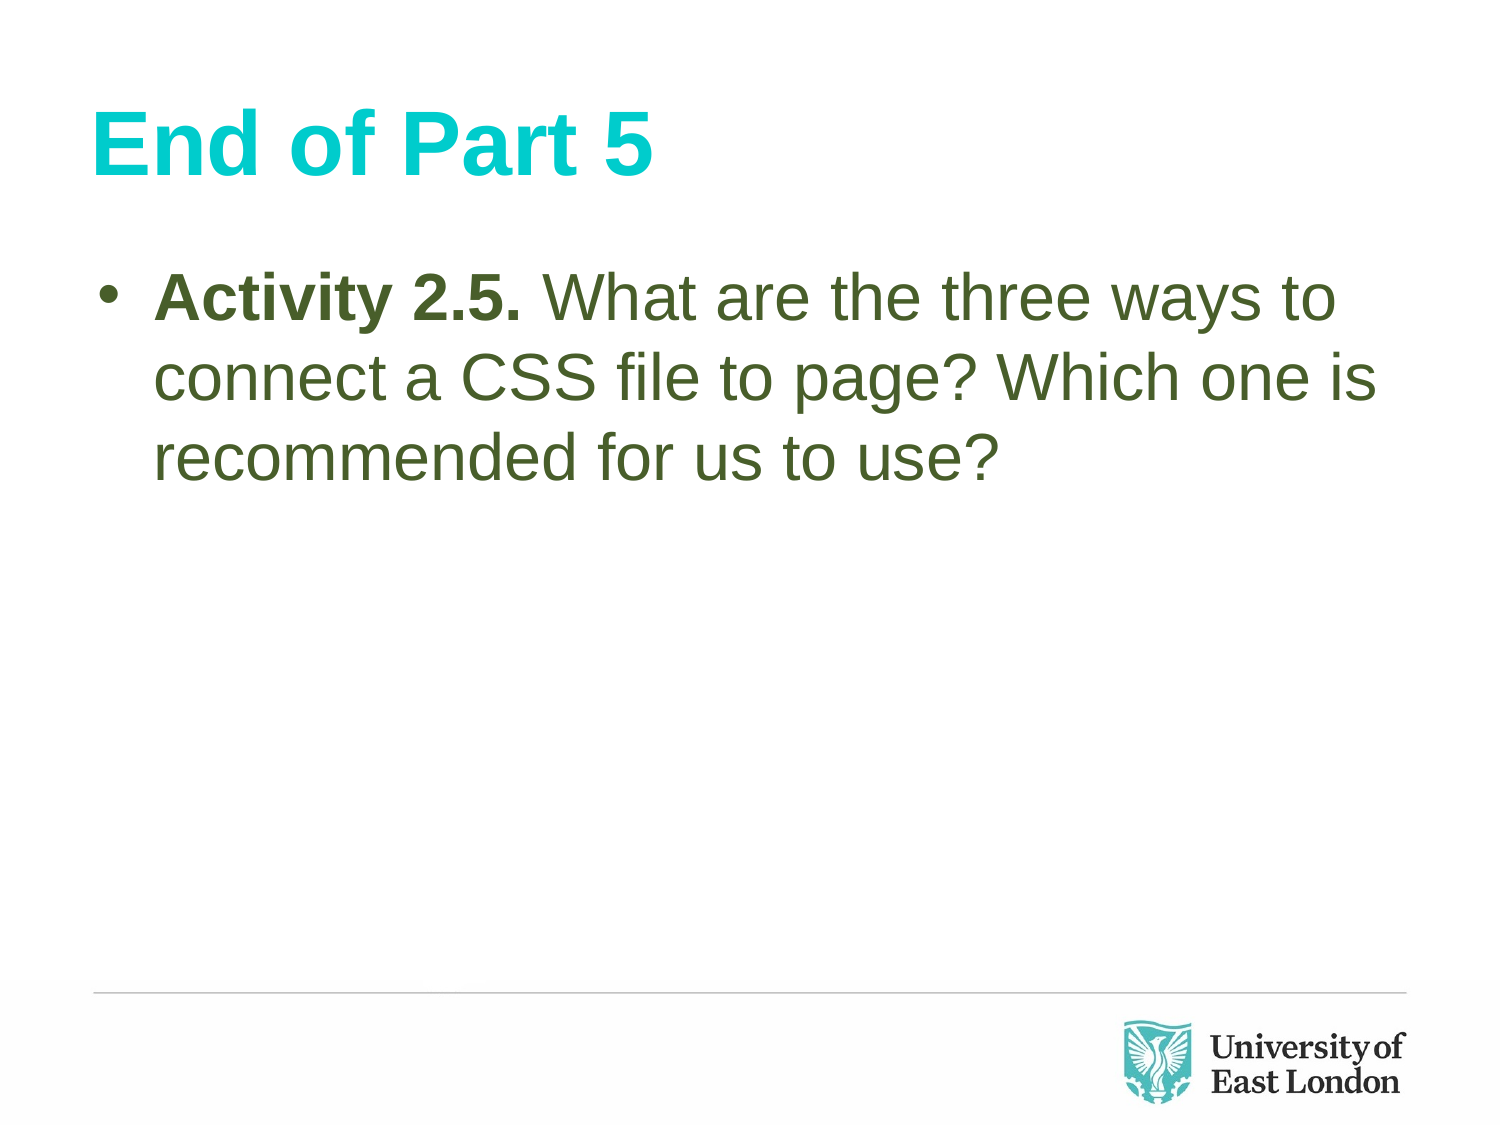

# End of Part 5
Activity 2.5. What are the three ways to connect a CSS file to page? Which one is recommended for us to use?